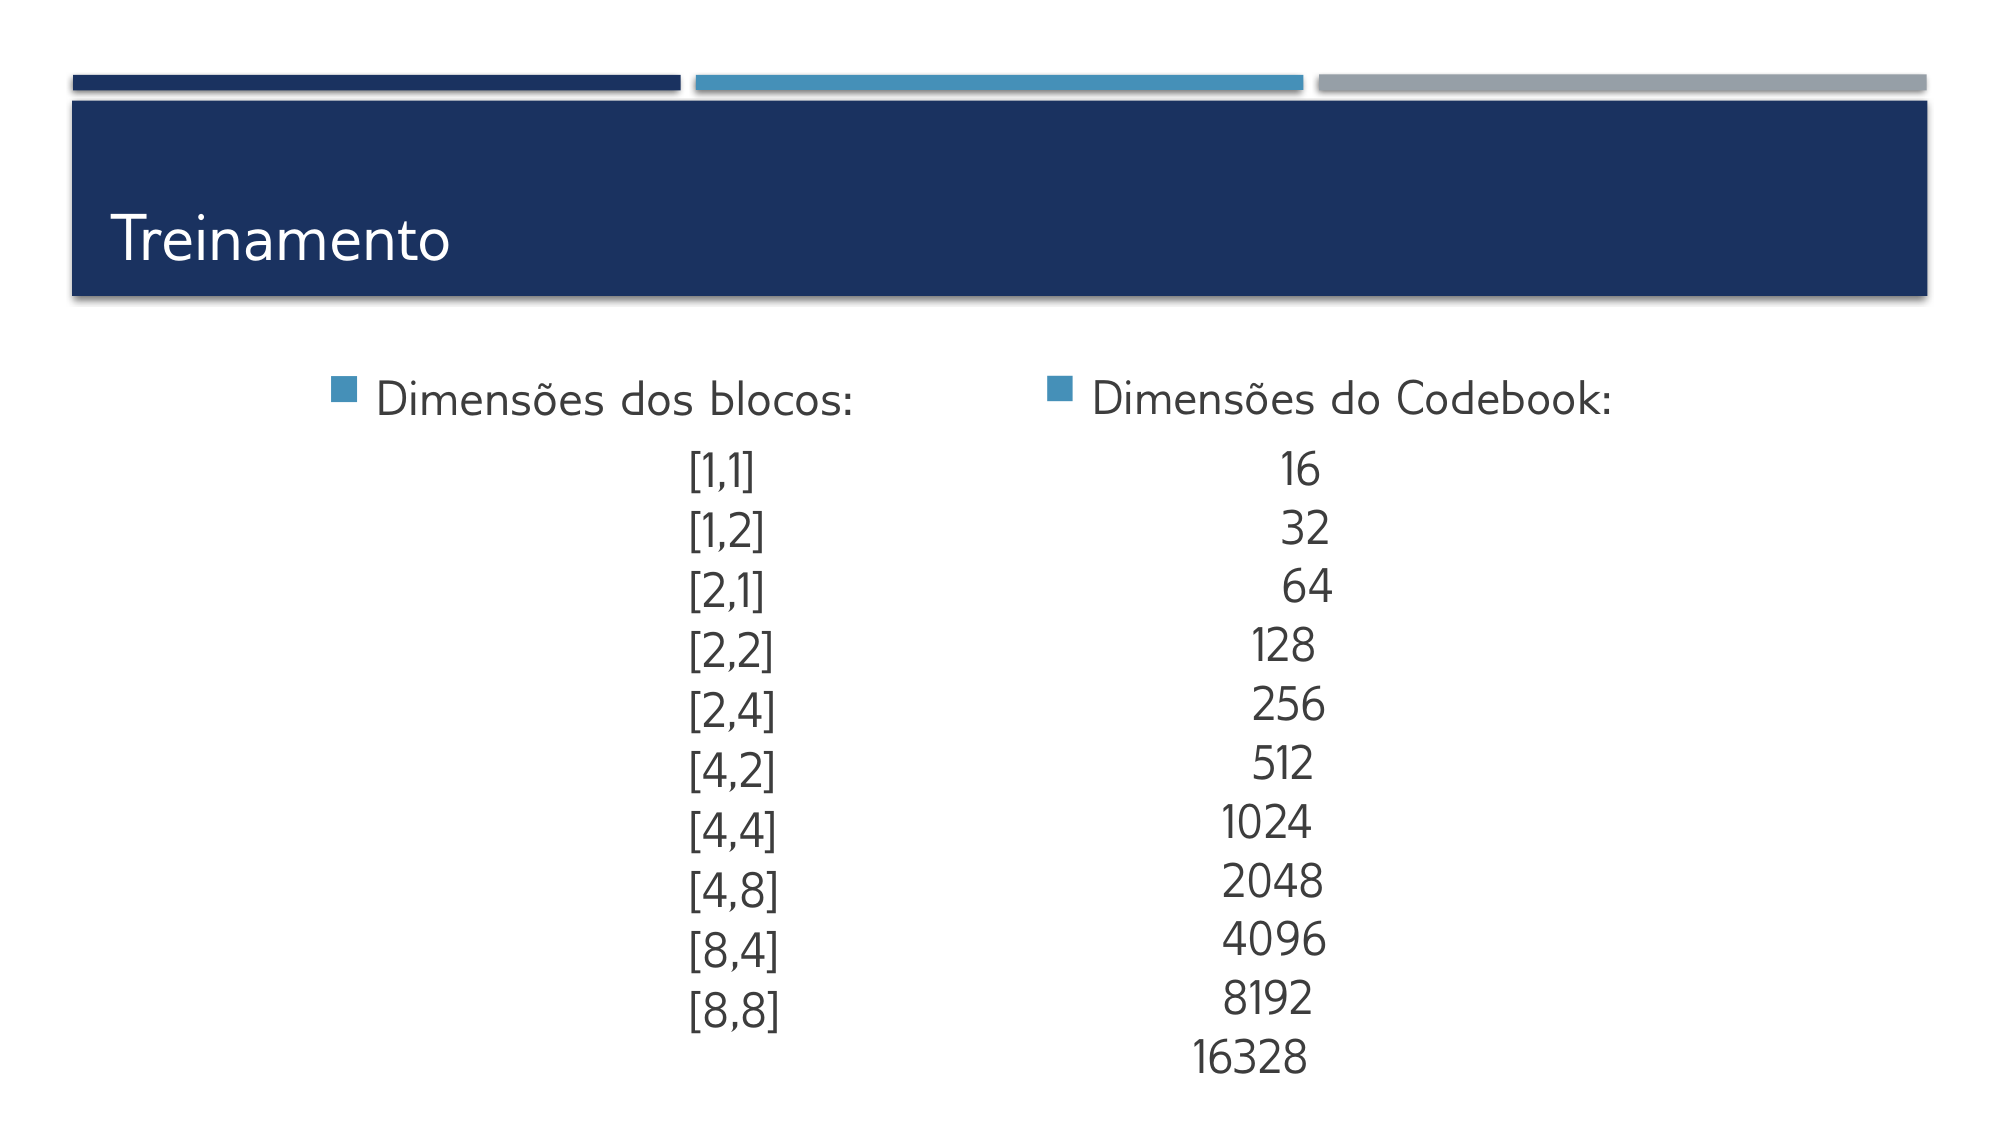

# Treinamento
Dimensões dos blocos:
	[1,1]
	[1,2]
	[2,1]
	[2,2]
	[2,4]
	[4,2]
	[4,4]
	[4,8]
	[8,4]
	[8,8]

Dimensões do Codebook:
      16
      32
      64
    128
    256
    512
  1024
  2048
  4096
  8192
16328